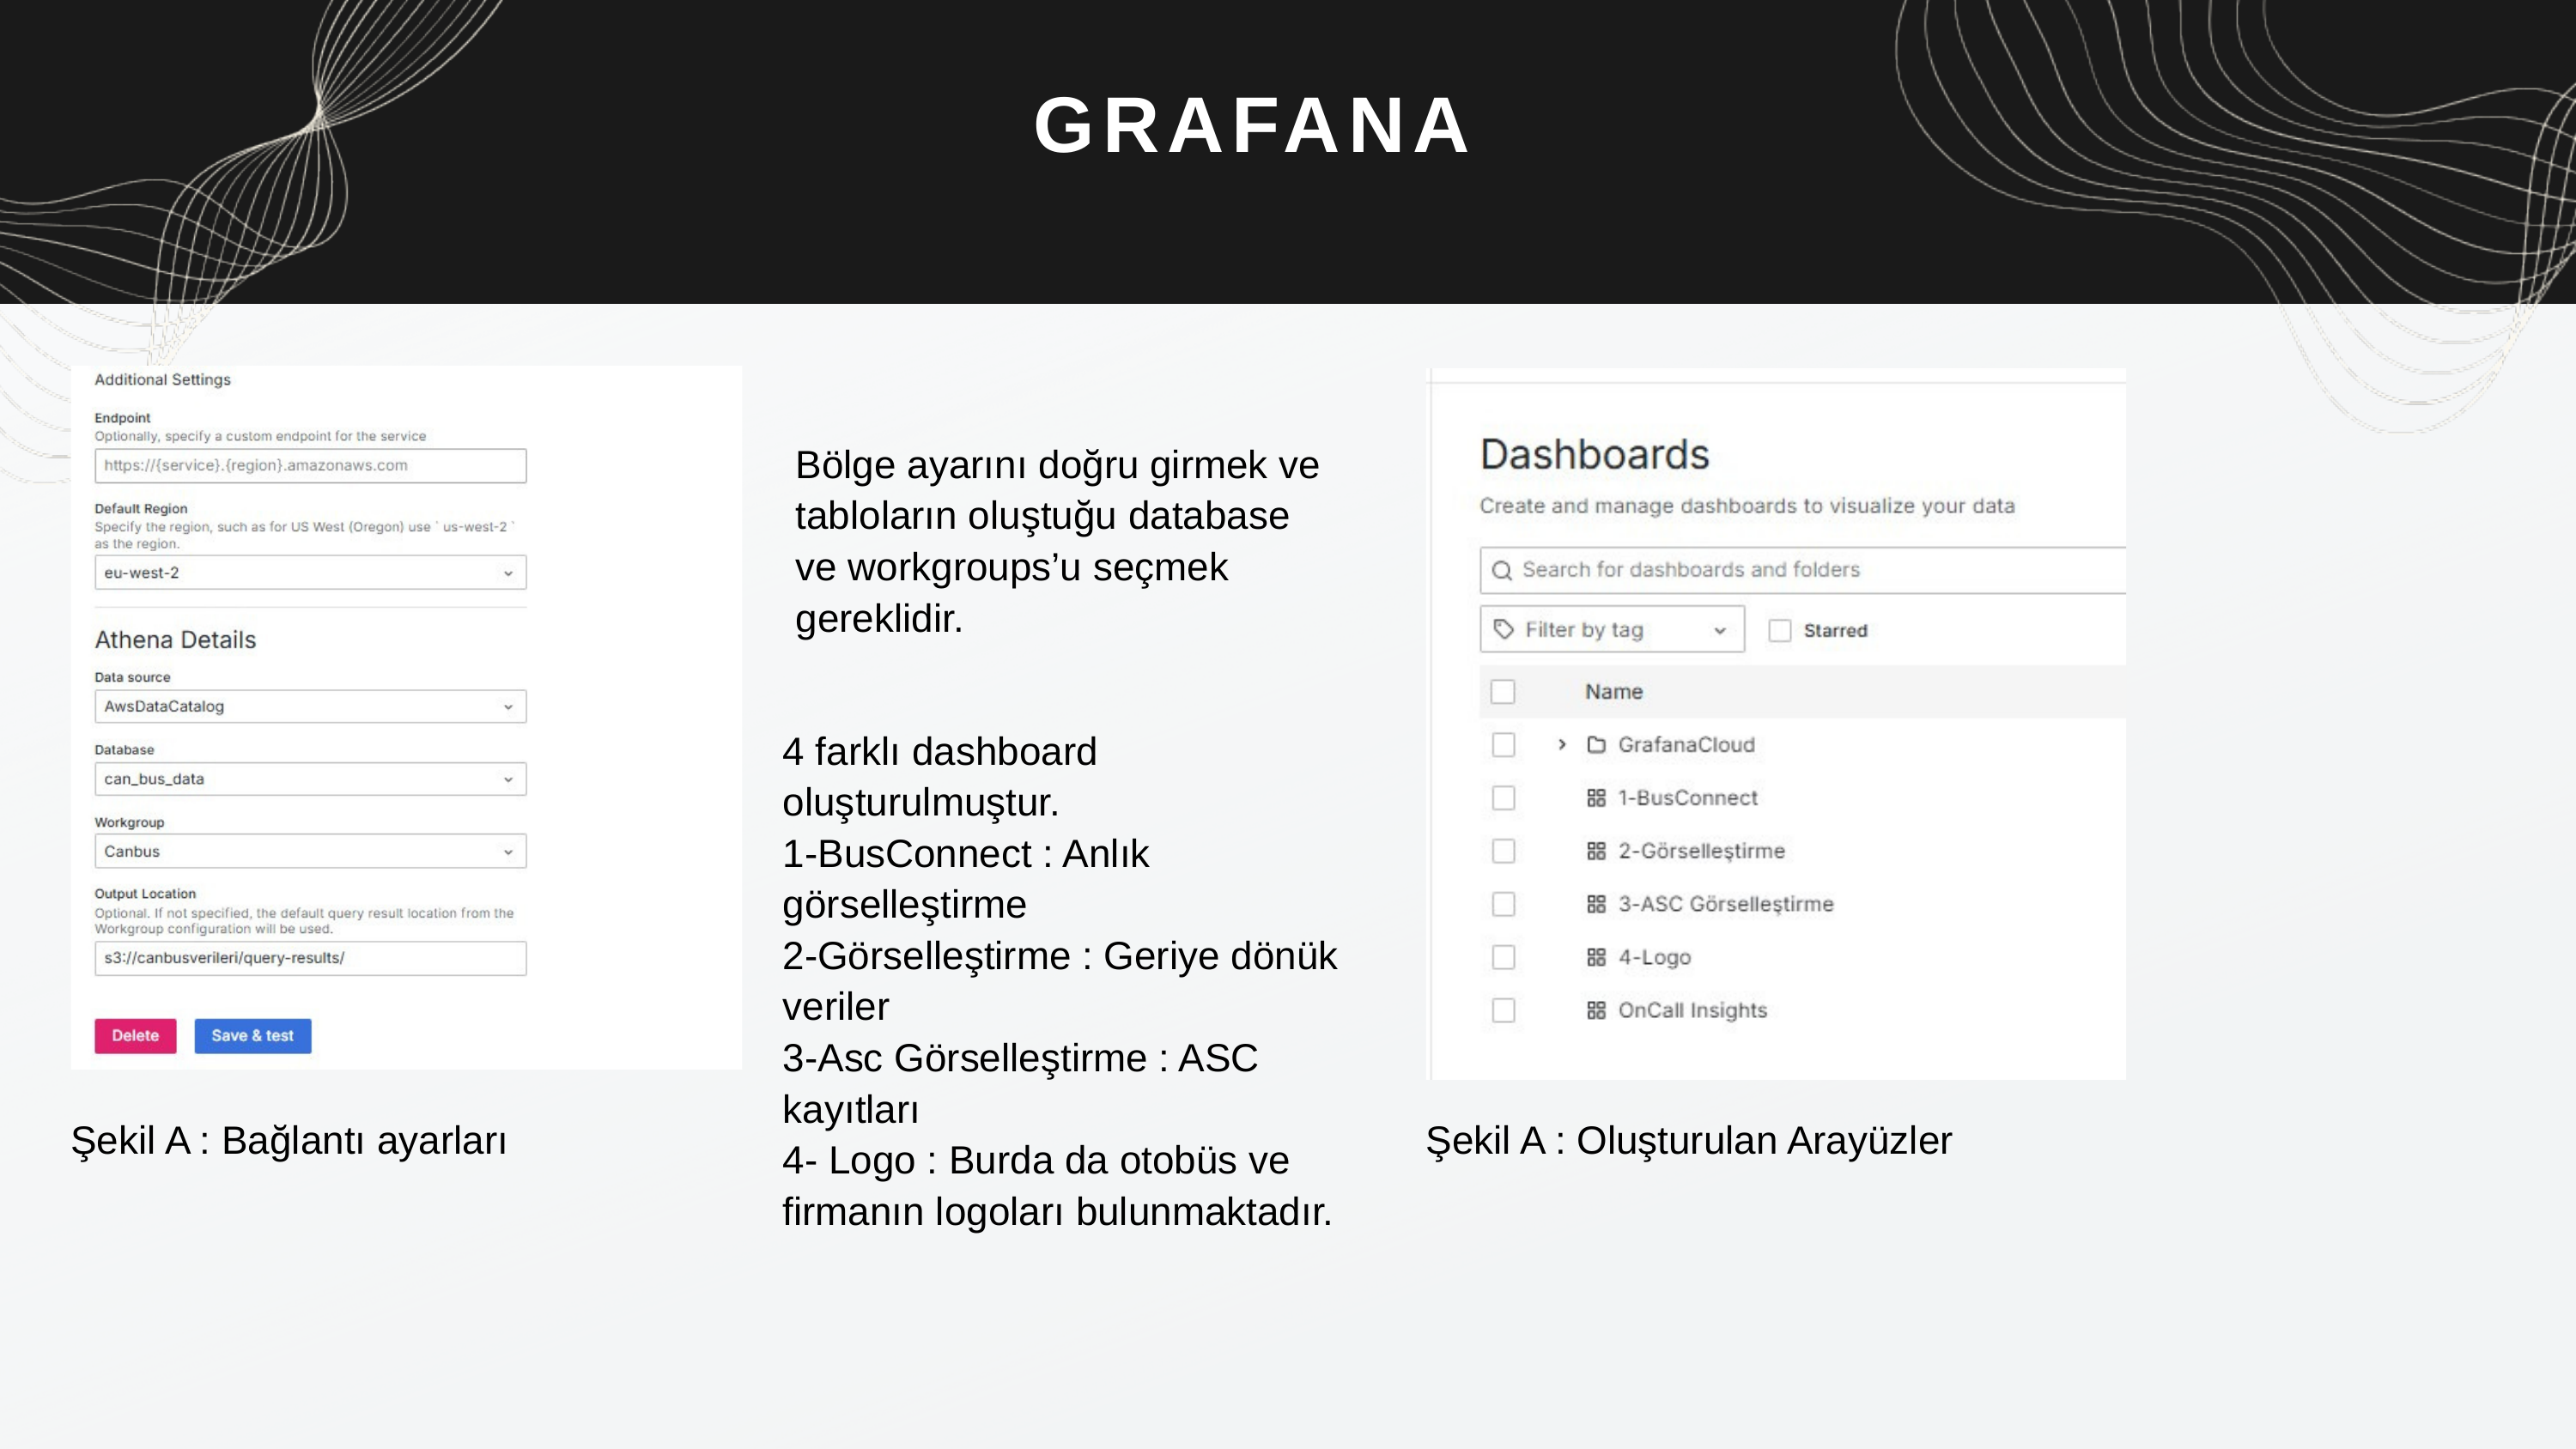

GRAFANA

Bölge ayarını doğru girmek ve tabloların oluştuğu database ve workgroups’u seçmek gereklidir.
4 farklı dashboard oluşturulmuştur.
1-BusConnect : Anlık görselleştirme
2-Görselleştirme : Geriye dönük veriler
3-Asc Görselleştirme : ASC kayıtları
4- Logo : Burda da otobüs ve firmanın logoları bulunmaktadır.
Şekil A : Bağlantı ayarları
Şekil A : Oluşturulan Arayüzler